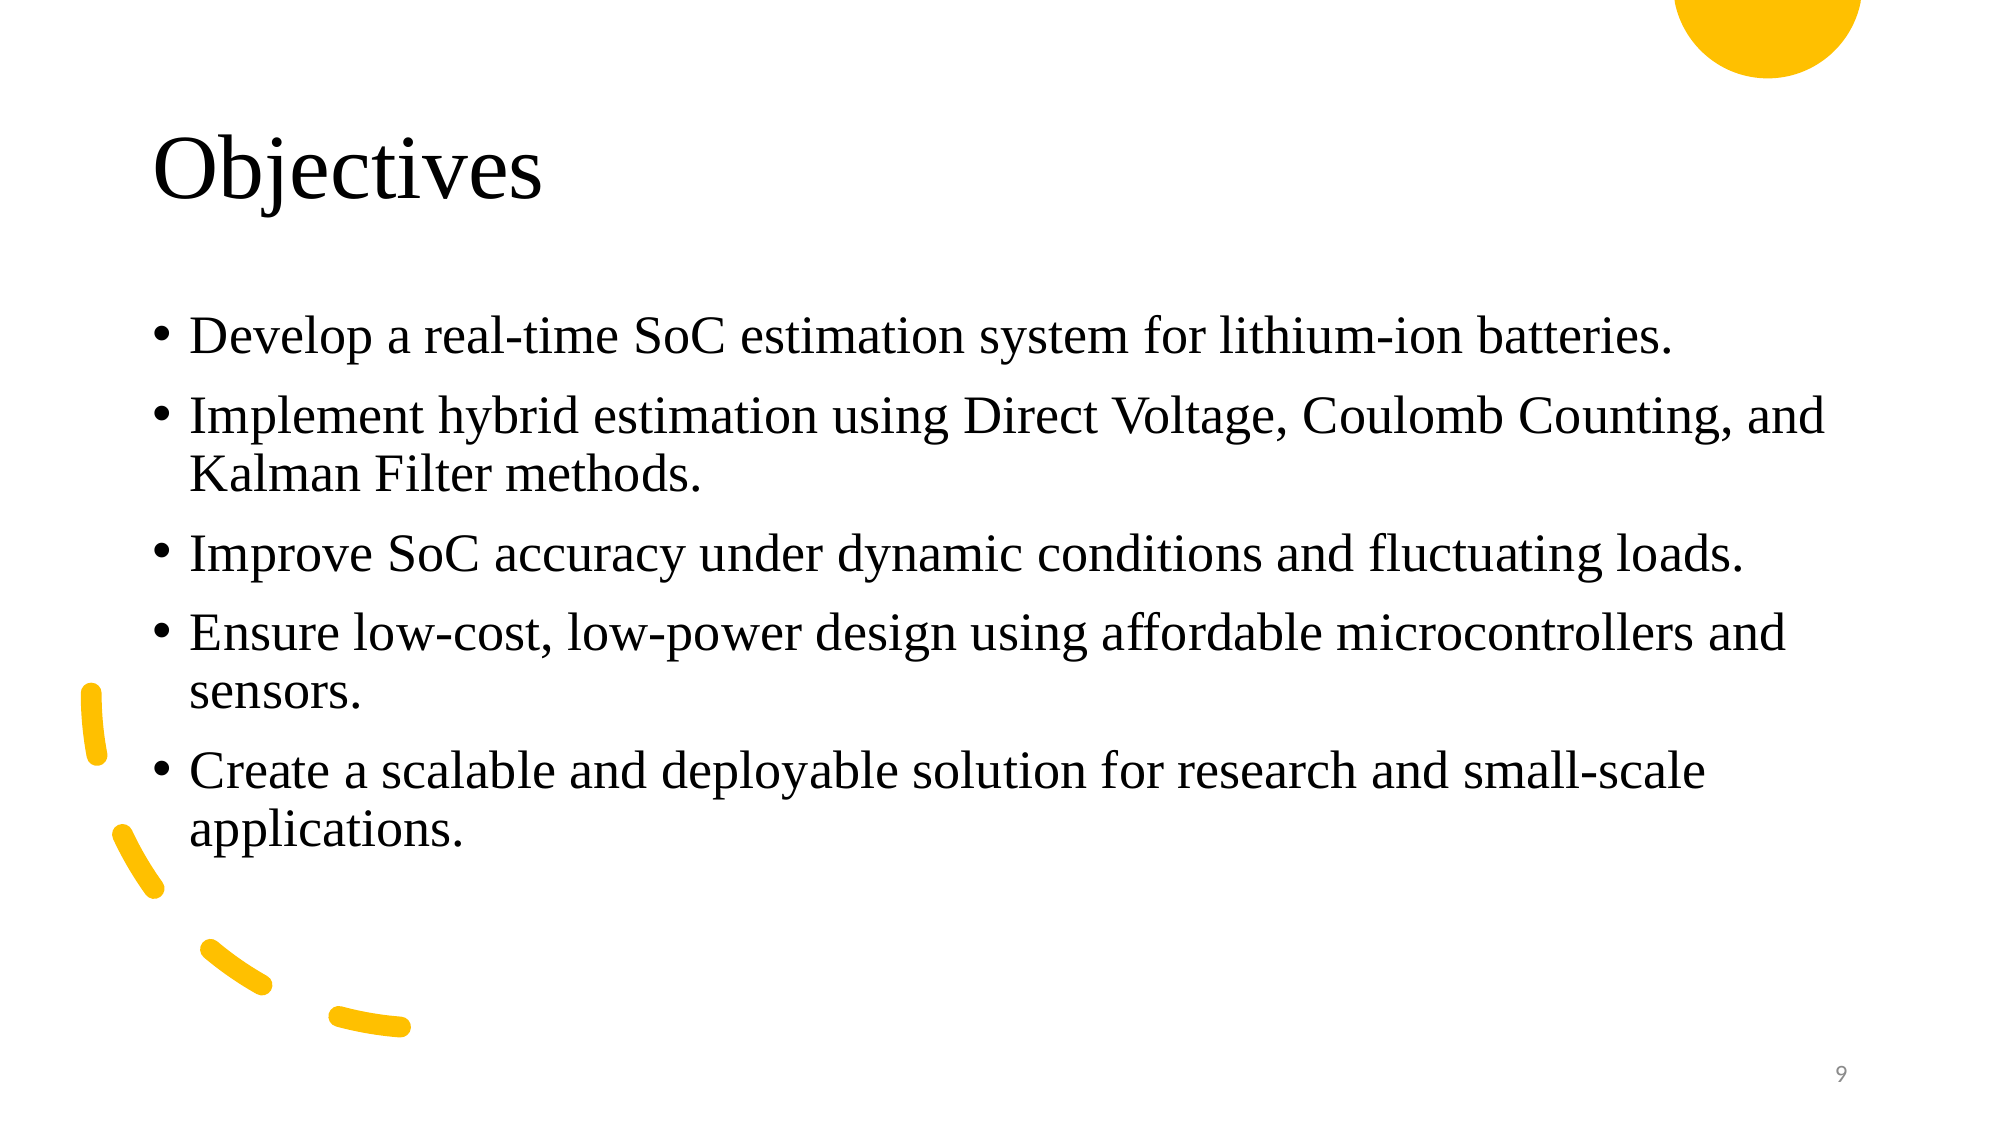

# Objectives
Develop a real-time SoC estimation system for lithium-ion batteries.
Implement hybrid estimation using Direct Voltage, Coulomb Counting, and Kalman Filter methods.
Improve SoC accuracy under dynamic conditions and fluctuating loads.
Ensure low-cost, low-power design using affordable microcontrollers and sensors.
Create a scalable and deployable solution for research and small-scale applications.

9